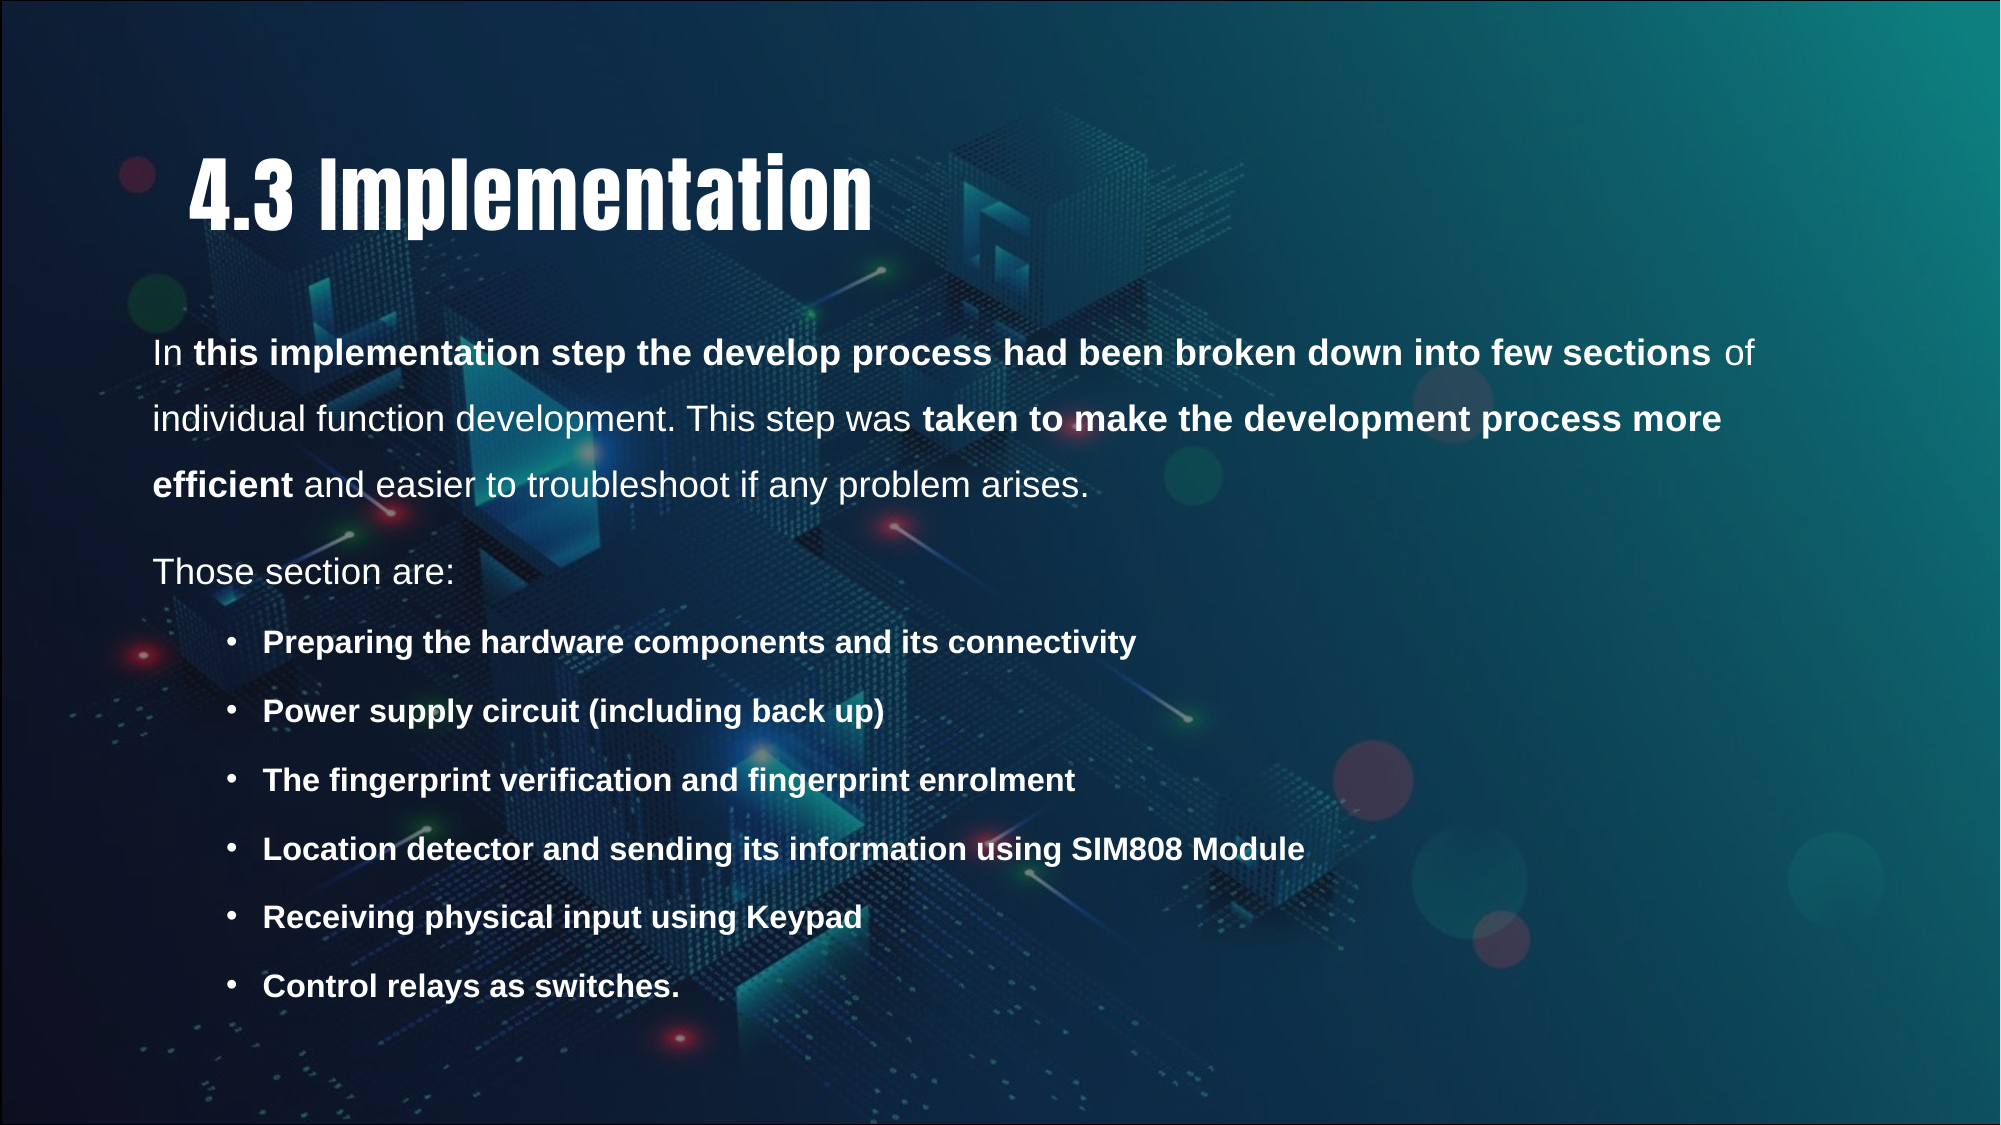

# 4.3 Implementation
In this implementation step the develop process had been broken down into few sections of individual function development. This step was taken to make the development process more efficient and easier to troubleshoot if any problem arises.
Those section are:
Preparing the hardware components and its connectivity
Power supply circuit (including back up)
The fingerprint verification and fingerprint enrolment
Location detector and sending its information using SIM808 Module
Receiving physical input using Keypad
Control relays as switches.